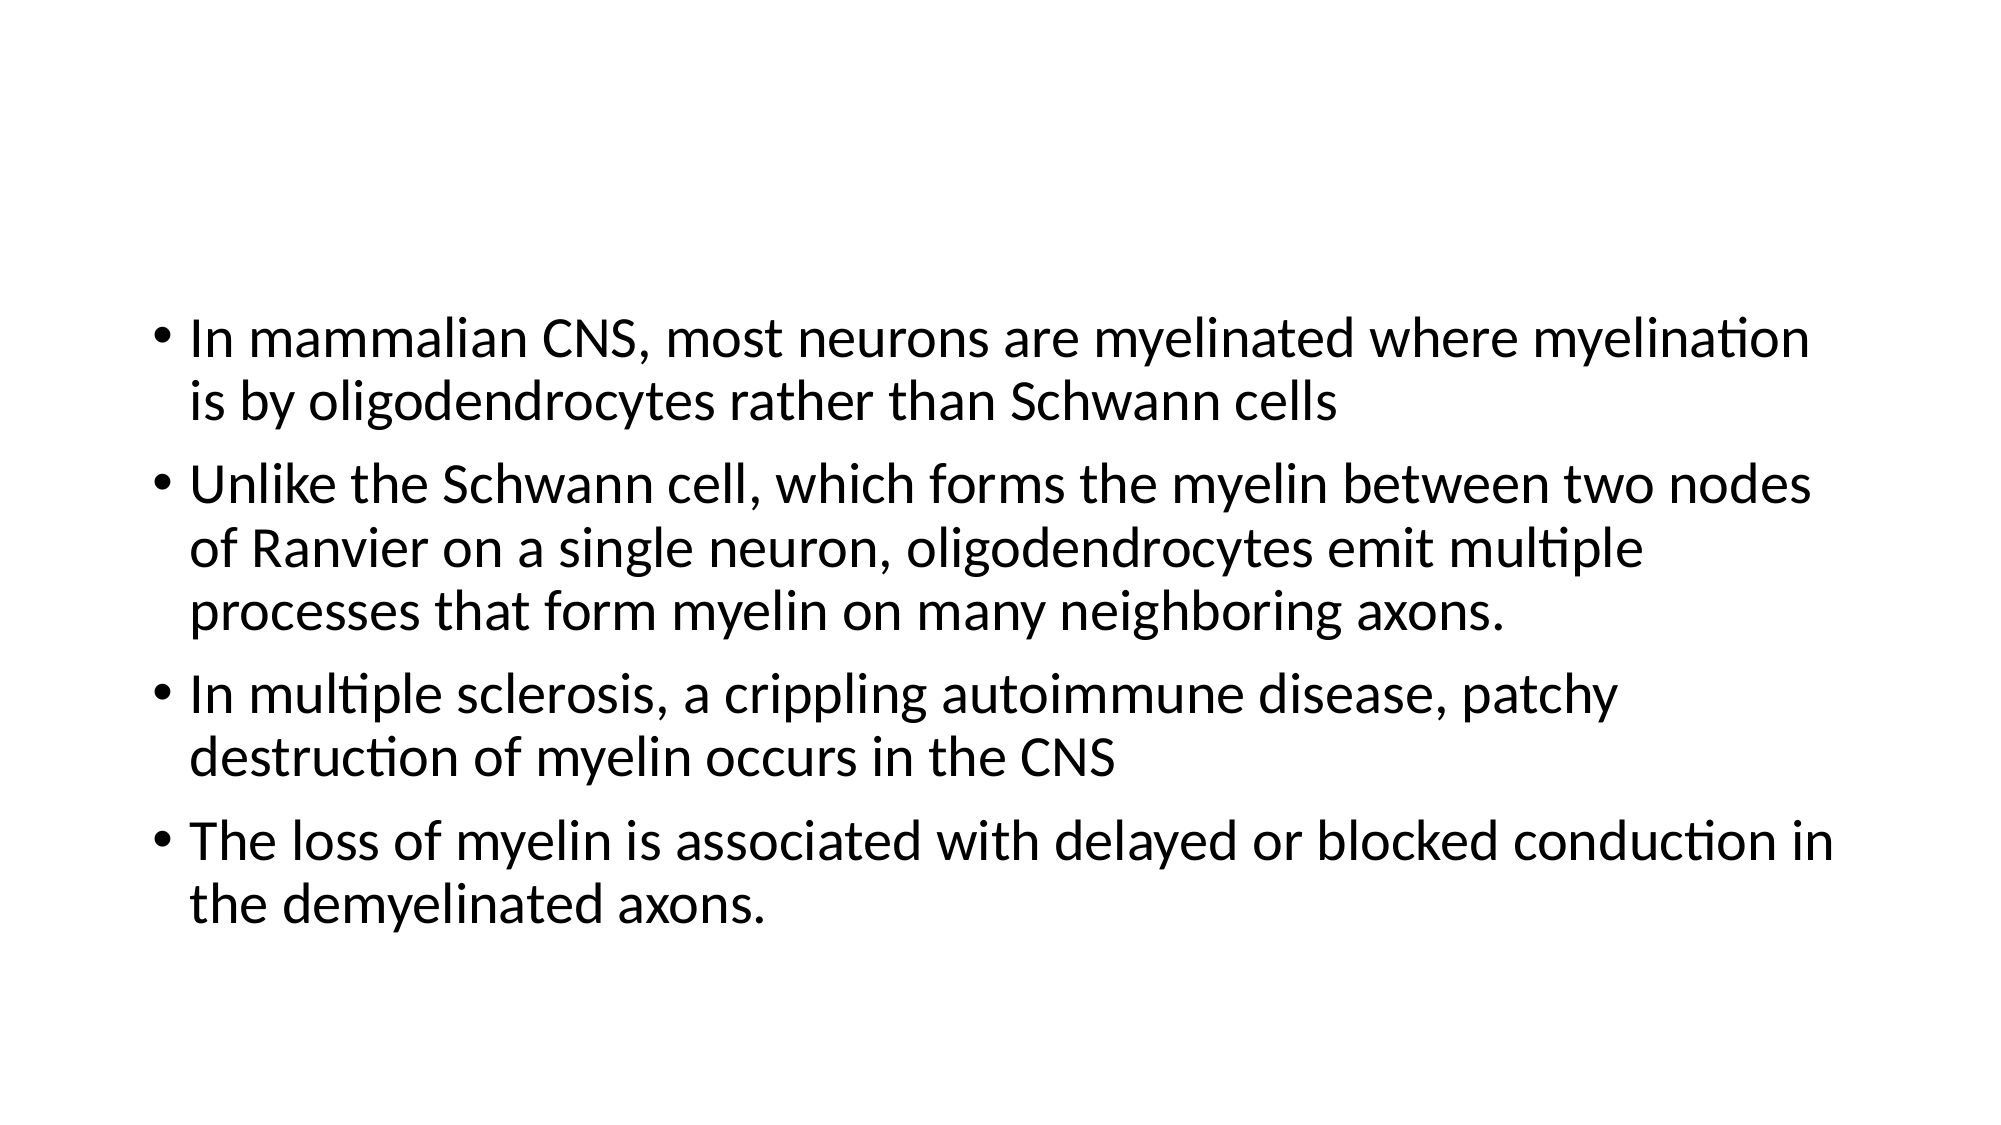

#
In mammalian CNS, most neurons are myelinated where myelination is by oligodendrocytes rather than Schwann cells
Unlike the Schwann cell, which forms the myelin between two nodes of Ranvier on a single neuron, oligodendrocytes emit multiple processes that form myelin on many neighboring axons.
In multiple sclerosis, a crippling autoimmune disease, patchy destruction of myelin occurs in the CNS
The loss of myelin is associated with delayed or blocked conduction in the demyelinated axons.